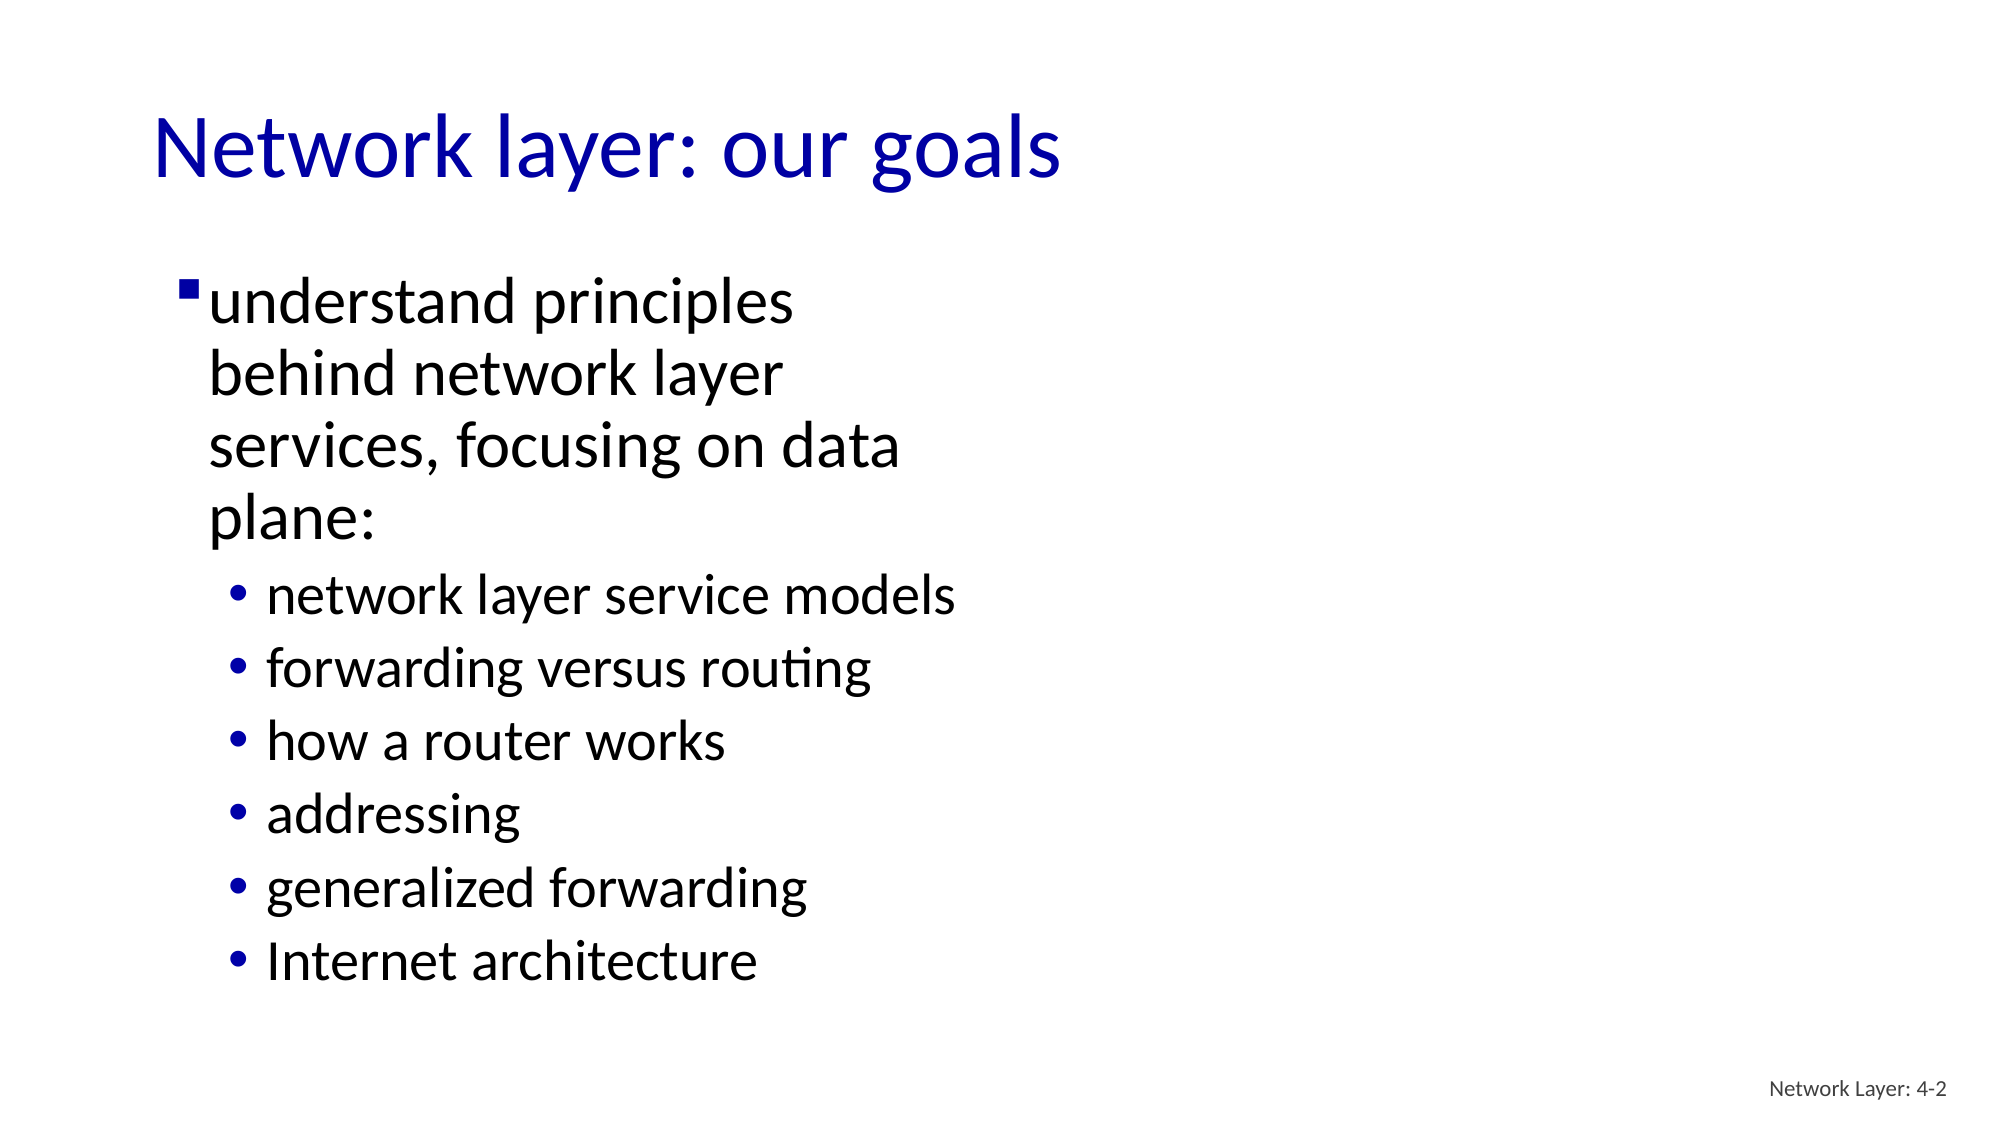

# Network layer: our goals
understand principles behind network layer services, focusing on data plane:
network layer service models
forwarding versus routing
how a router works
addressing
generalized forwarding
Internet architecture

Network Layer: 4-2